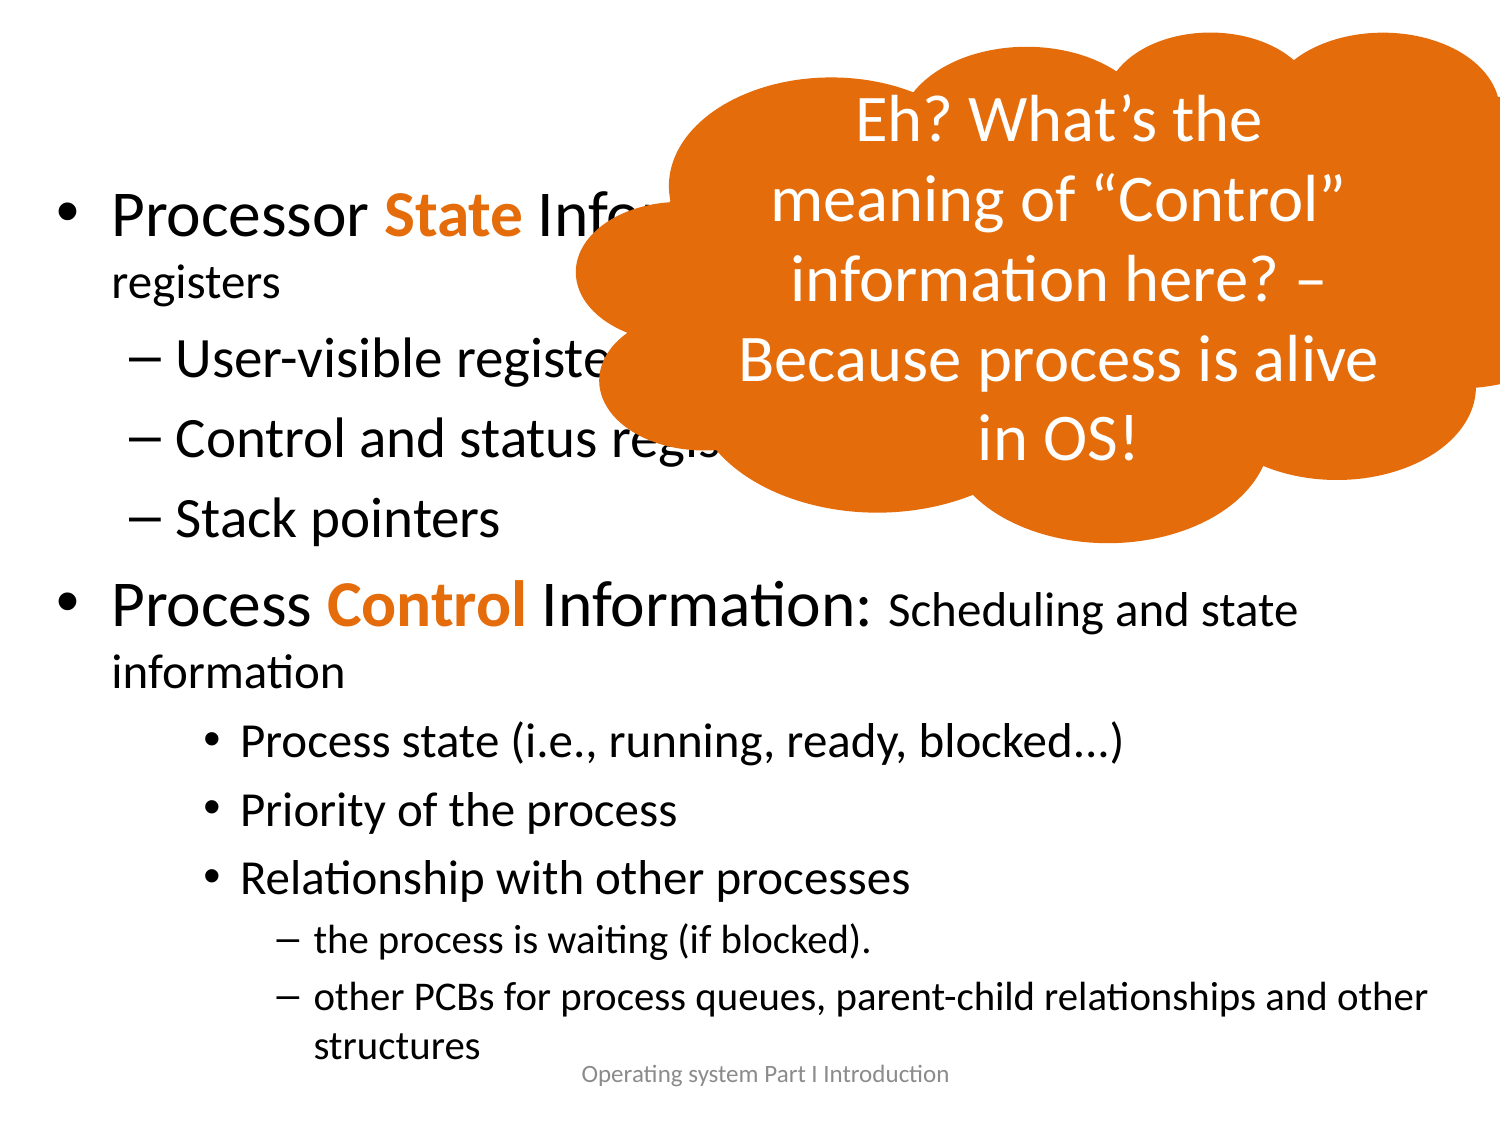

Eh? What’s the meaning of “Control” information here? – Because process is alive in OS!
#
Processor State Information: Contents of processor registers
User-visible registers
Control and status registers
Stack pointers
Process Control Information: Scheduling and state information
Process state (i.e., running, ready, blocked...)
Priority of the process
Relationship with other processes
the process is waiting (if blocked).
other PCBs for process queues, parent-child relationships and other structures
Operating system Part I Introduction